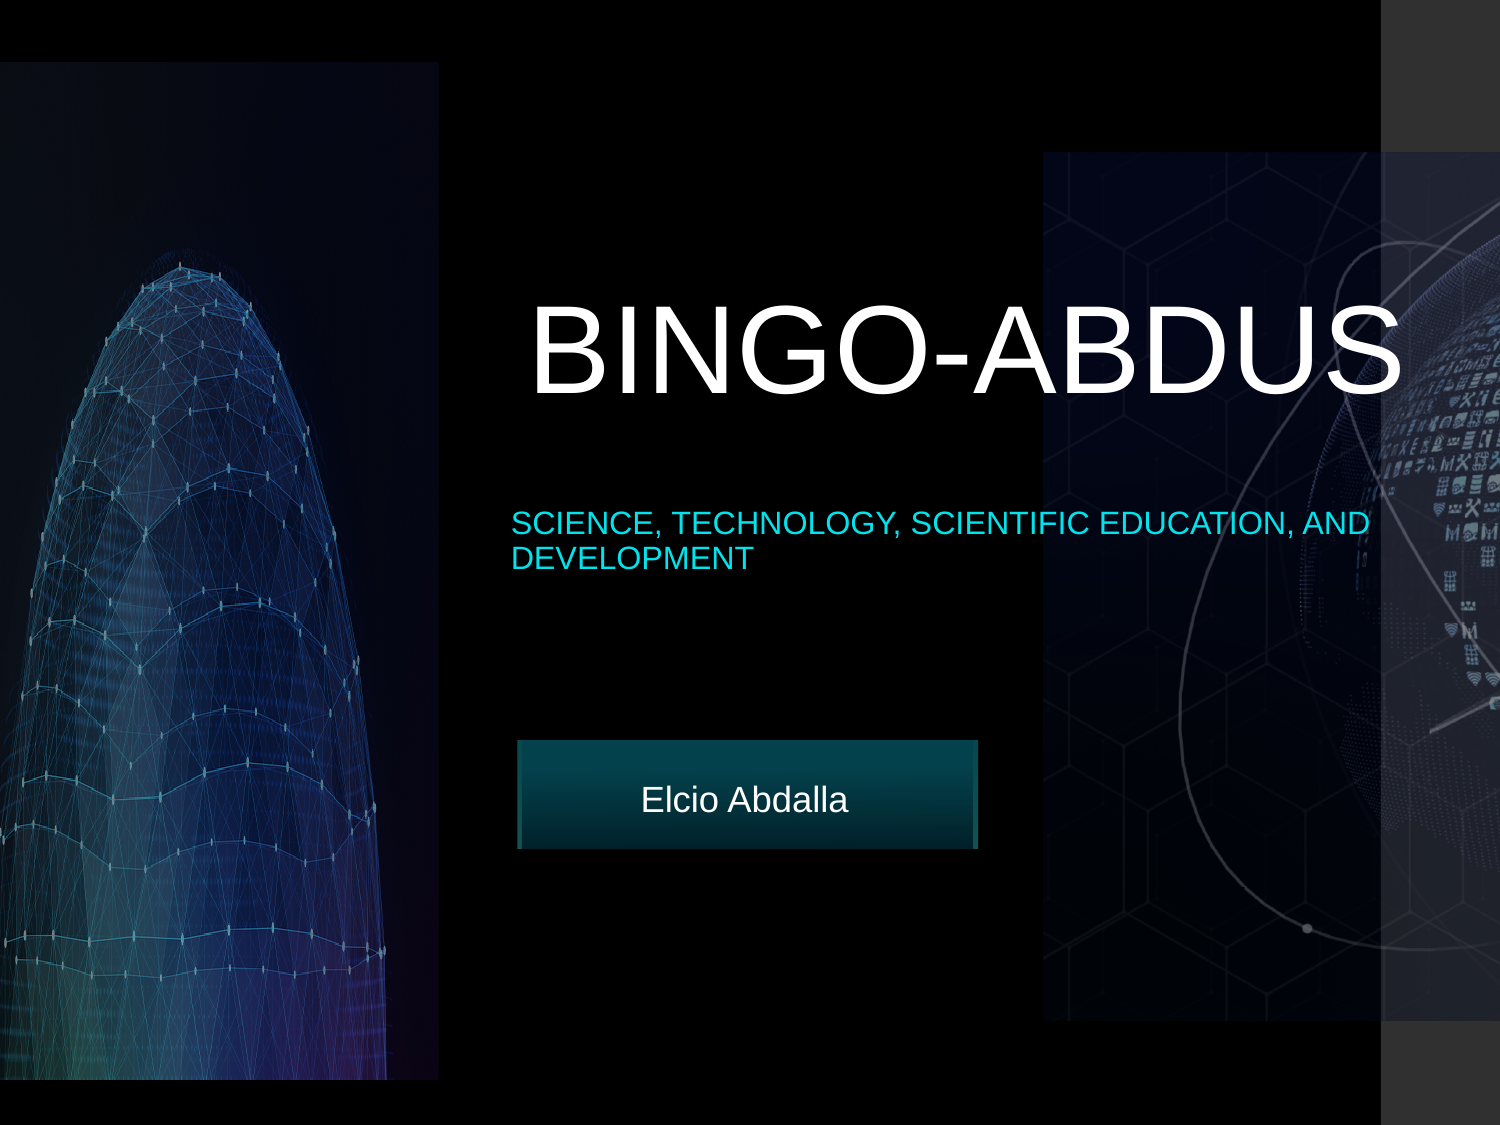

BINGO-ABDUS

SCIENCE, TECHNOLOGY, SCIENTIFIC EDUCATION, AND DEVELOPMENT

Elcio Abdalla